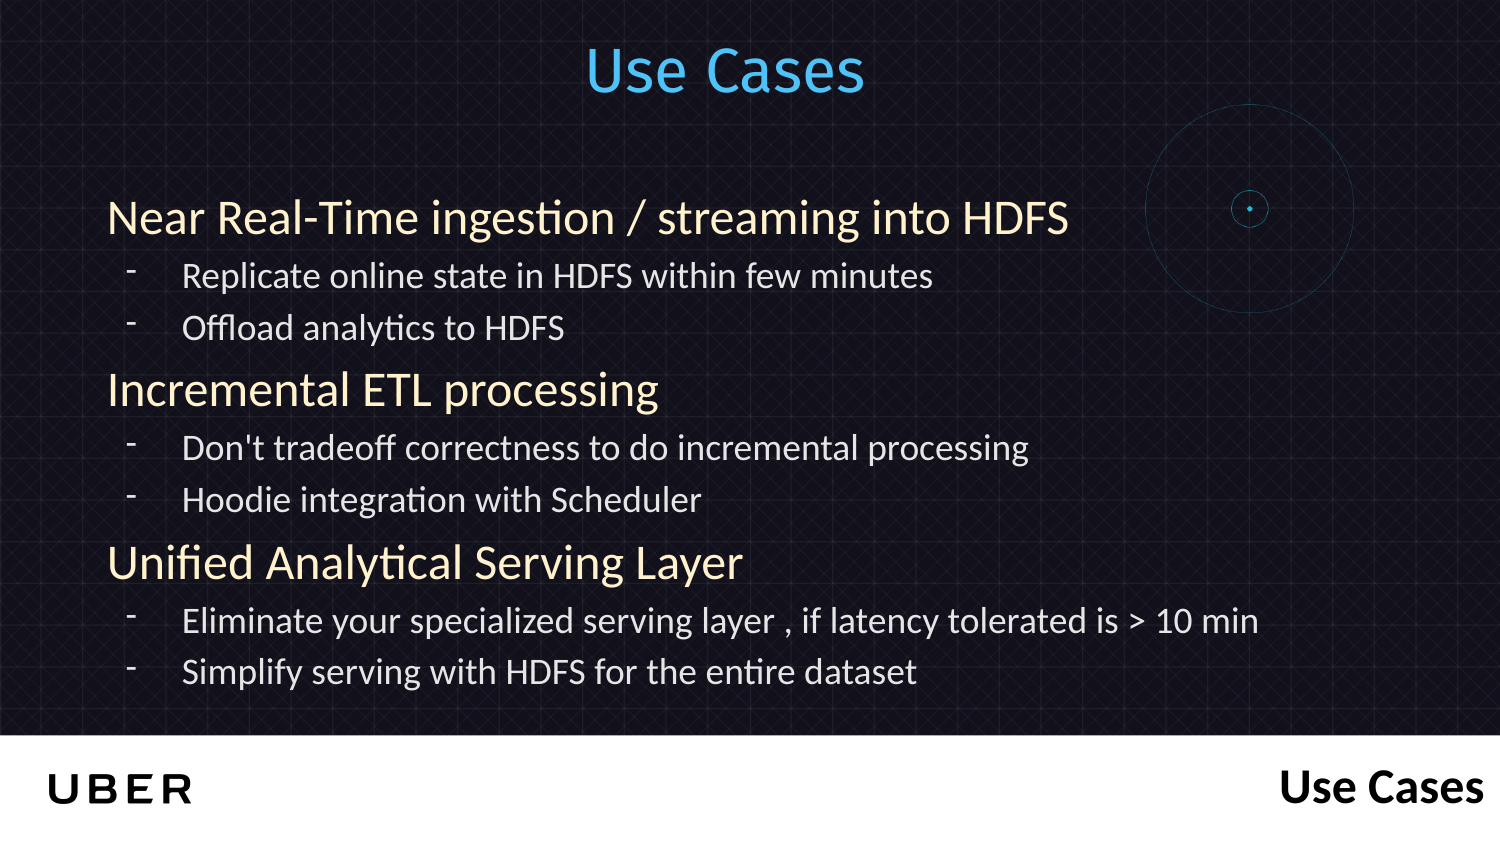

Use Cases
Near Real-Time ingestion / streaming into HDFS
Replicate online state in HDFS within few minutes
Offload analytics to HDFS
Incremental ETL processing
Don't tradeoff correctness to do incremental processing
Hoodie integration with Scheduler
Unified Analytical Serving Layer
Eliminate your specialized serving layer , if latency tolerated is > 10 min
Simplify serving with HDFS for the entire dataset
Use Cases